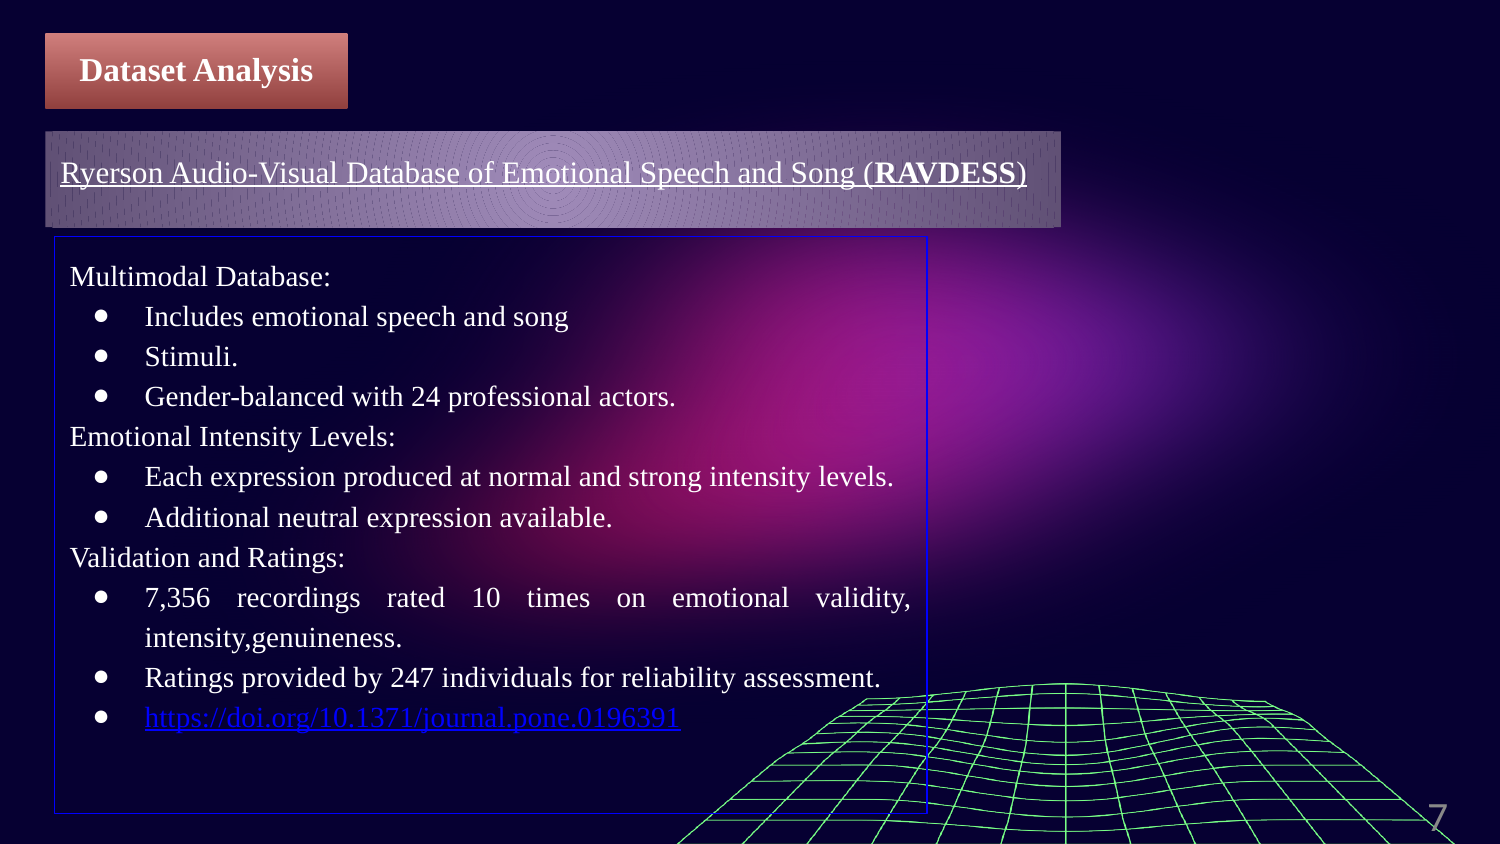

Dataset Analysis

Ryerson Audio-Visual Database of Emotional Speech and Song (RAVDESS)
Multimodal Database:
Includes emotional speech and song
Stimuli.
Gender-balanced with 24 professional actors.
Emotional Intensity Levels:
Each expression produced at normal and strong intensity levels.
Additional neutral expression available.
Validation and Ratings:
7,356 recordings rated 10 times on emotional validity, intensity,genuineness.
Ratings provided by 247 individuals for reliability assessment.
https://doi.org/10.1371/journal.pone.0196391

7